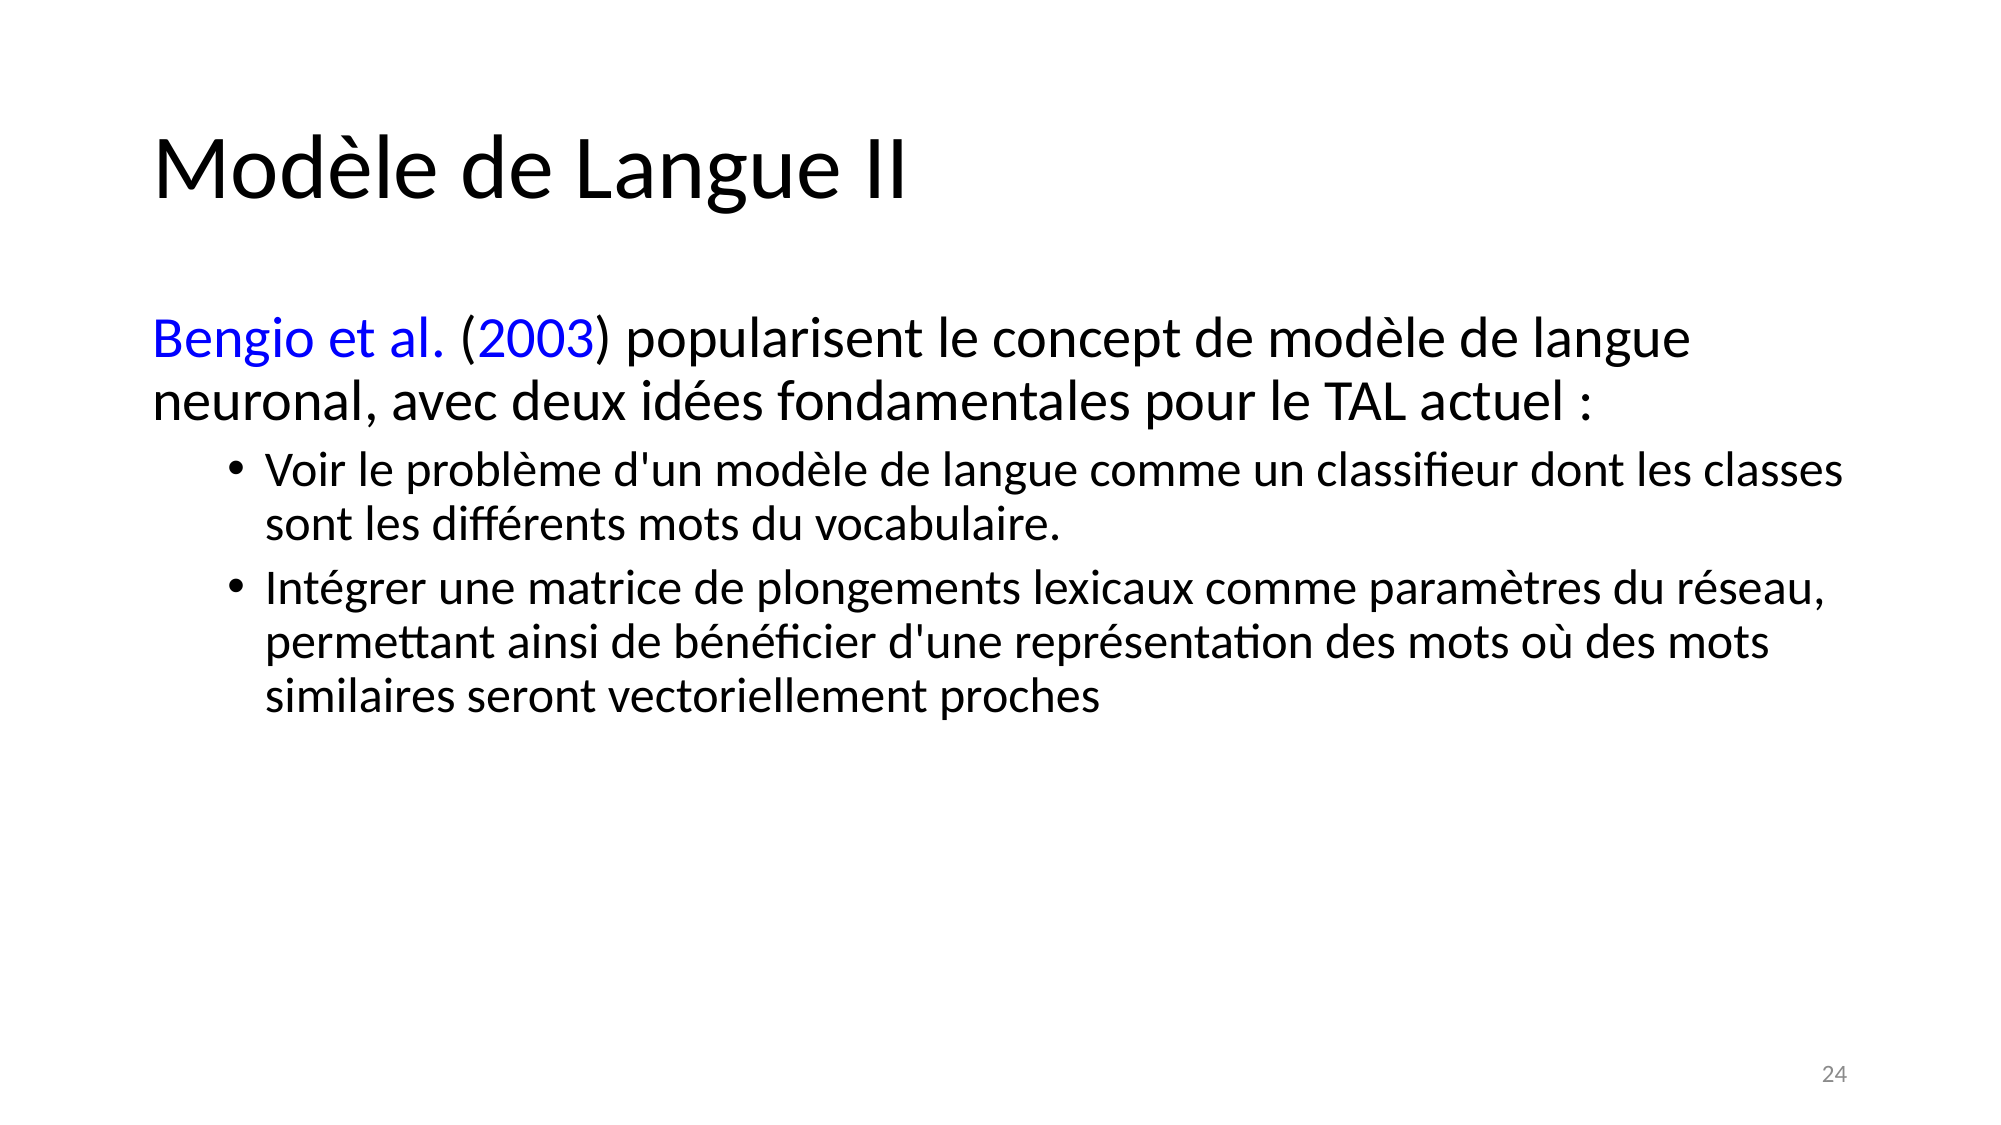

# Modèle de Langue II
Bengio et al. (2003) popularisent le concept de modèle de langue neuronal, avec deux idées fondamentales pour le TAL actuel :
Voir le problème d'un modèle de langue comme un classifieur dont les classes sont les différents mots du vocabulaire.
Intégrer une matrice de plongements lexicaux comme paramètres du réseau, permettant ainsi de bénéficier d'une représentation des mots où des mots similaires seront vectoriellement proches

24